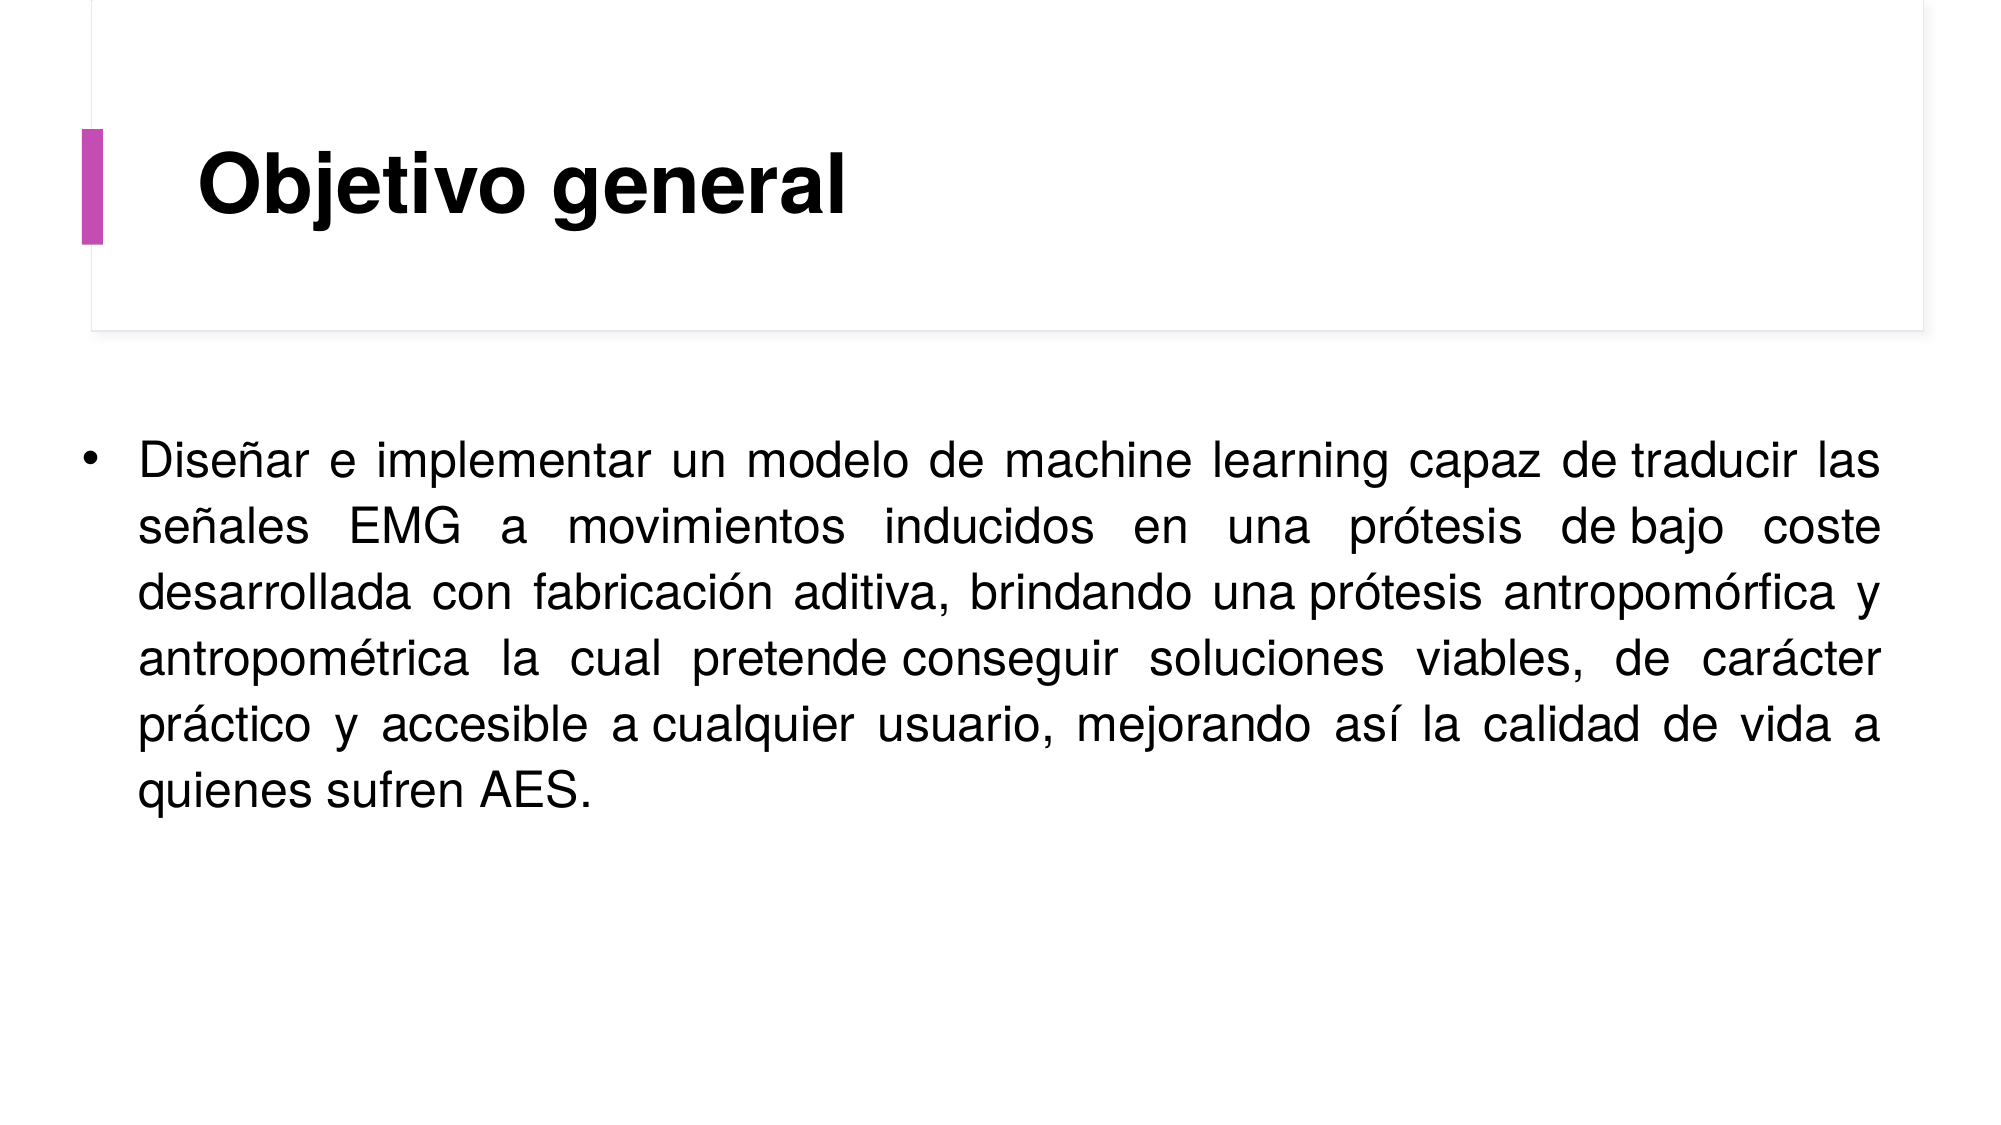

# Objetivo general
Diseñar e implementar un modelo de machine learning capaz de traducir las señales EMG a movimientos inducidos en una prótesis de bajo coste desarrollada con fabricación aditiva, brindando una prótesis antropomórfica y antropométrica la cual pretende conseguir soluciones viables, de carácter práctico y accesible a cualquier usuario, mejorando así la calidad de vida a quienes sufren AES.